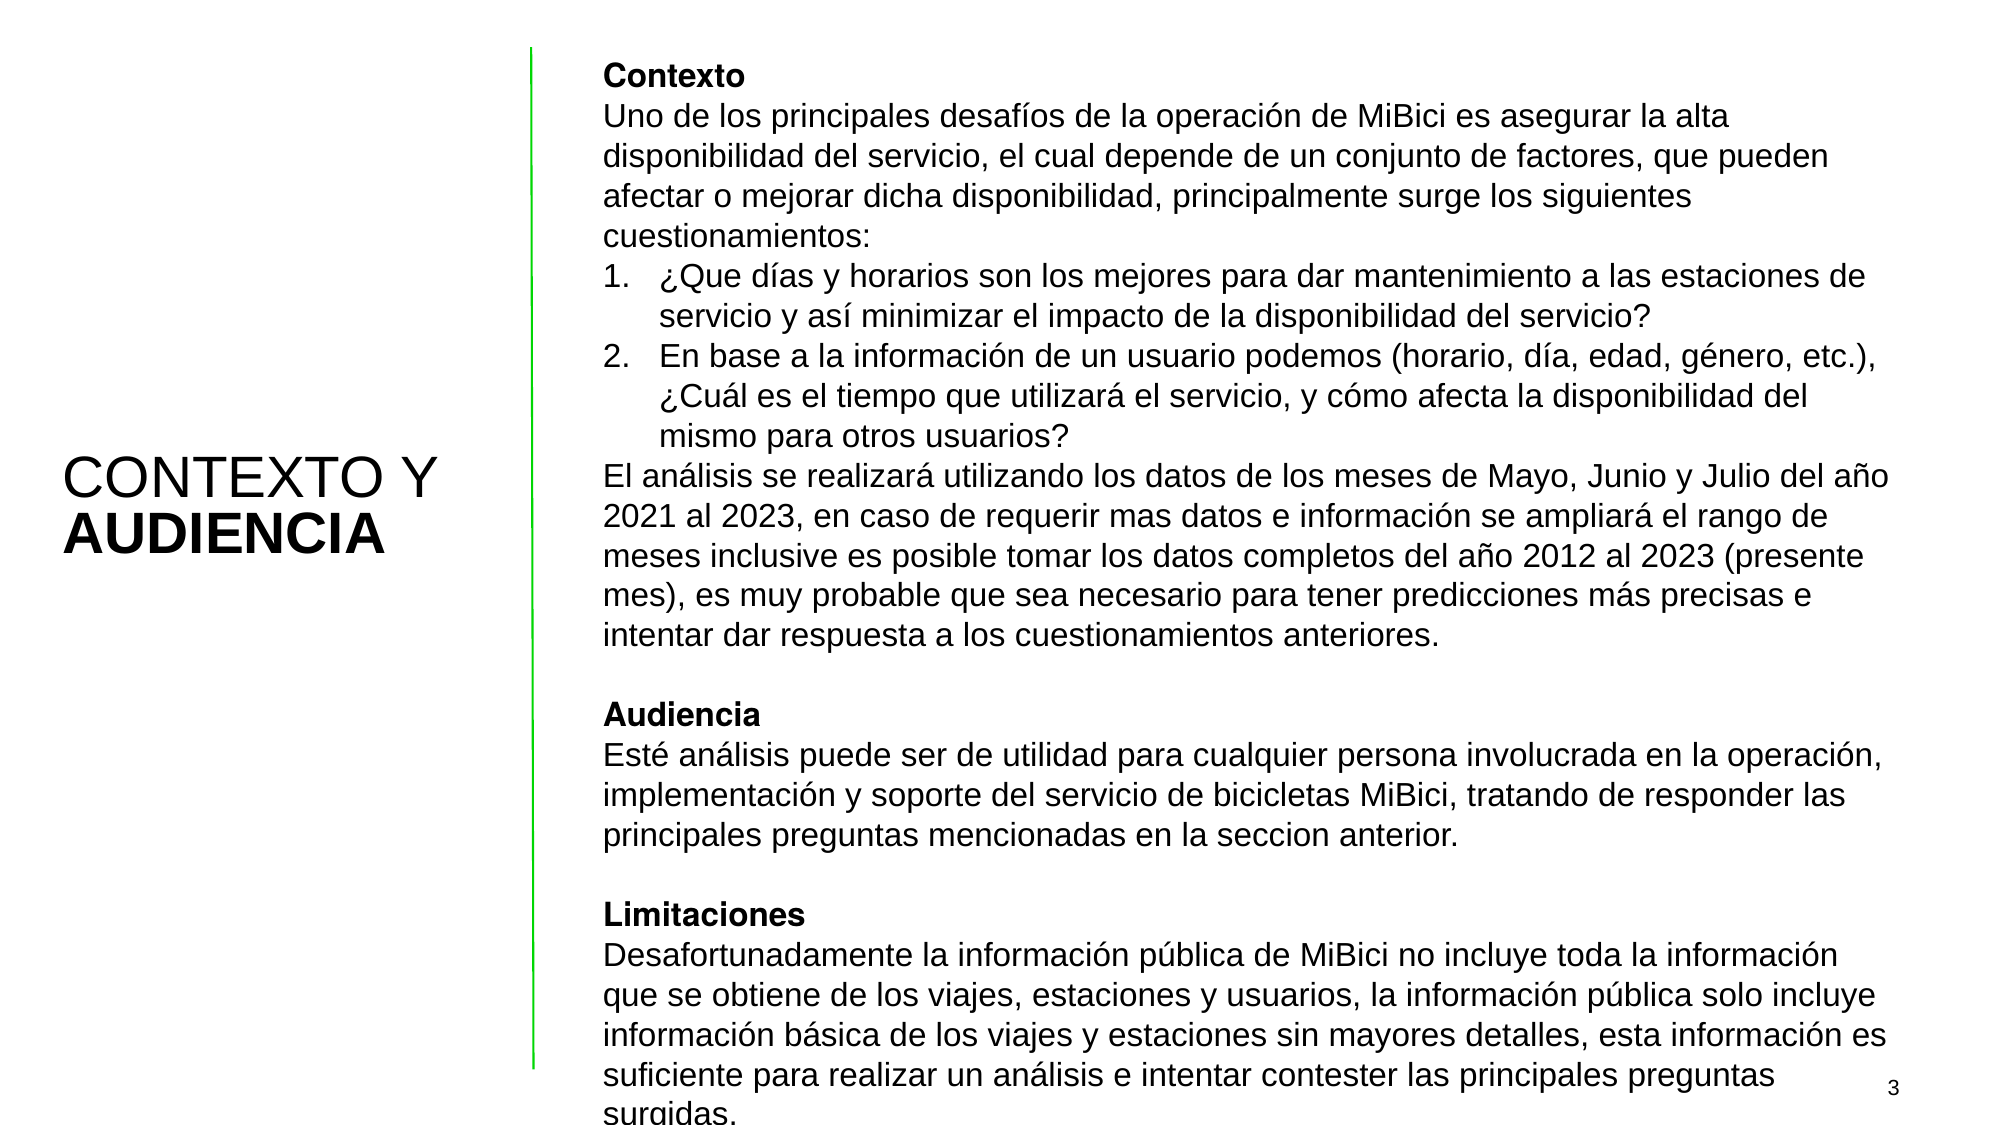

Contexto
Uno de los principales desafíos de la operación de MiBici es asegurar la alta disponibilidad del servicio, el cual depende de un conjunto de factores, que pueden afectar o mejorar dicha disponibilidad, principalmente surge los siguientes cuestionamientos:
¿Que días y horarios son los mejores para dar mantenimiento a las estaciones de servicio y así minimizar el impacto de la disponibilidad del servicio?
En base a la información de un usuario podemos (horario, día, edad, género, etc.), ¿Cuál es el tiempo que utilizará el servicio, y cómo afecta la disponibilidad del mismo para otros usuarios?
El análisis se realizará utilizando los datos de los meses de Mayo, Junio y Julio del año 2021 al 2023, en caso de requerir mas datos e información se ampliará el rango de meses inclusive es posible tomar los datos completos del año 2012 al 2023 (presente mes), es muy probable que sea necesario para tener predicciones más precisas e intentar dar respuesta a los cuestionamientos anteriores.

Audiencia
Esté análisis puede ser de utilidad para cualquier persona involucrada en la operación, implementación y soporte del servicio de bicicletas MiBici, tratando de responder las principales preguntas mencionadas en la seccion anterior.

Limitaciones
Desafortunadamente la información pública de MiBici no incluye toda la información que se obtiene de los viajes, estaciones y usuarios, la información pública solo incluye información básica de los viajes y estaciones sin mayores detalles, esta información es suficiente para realizar un análisis e intentar contester las principales preguntas surgidas.
CONTEXTO Y
AUDIENCIA
3